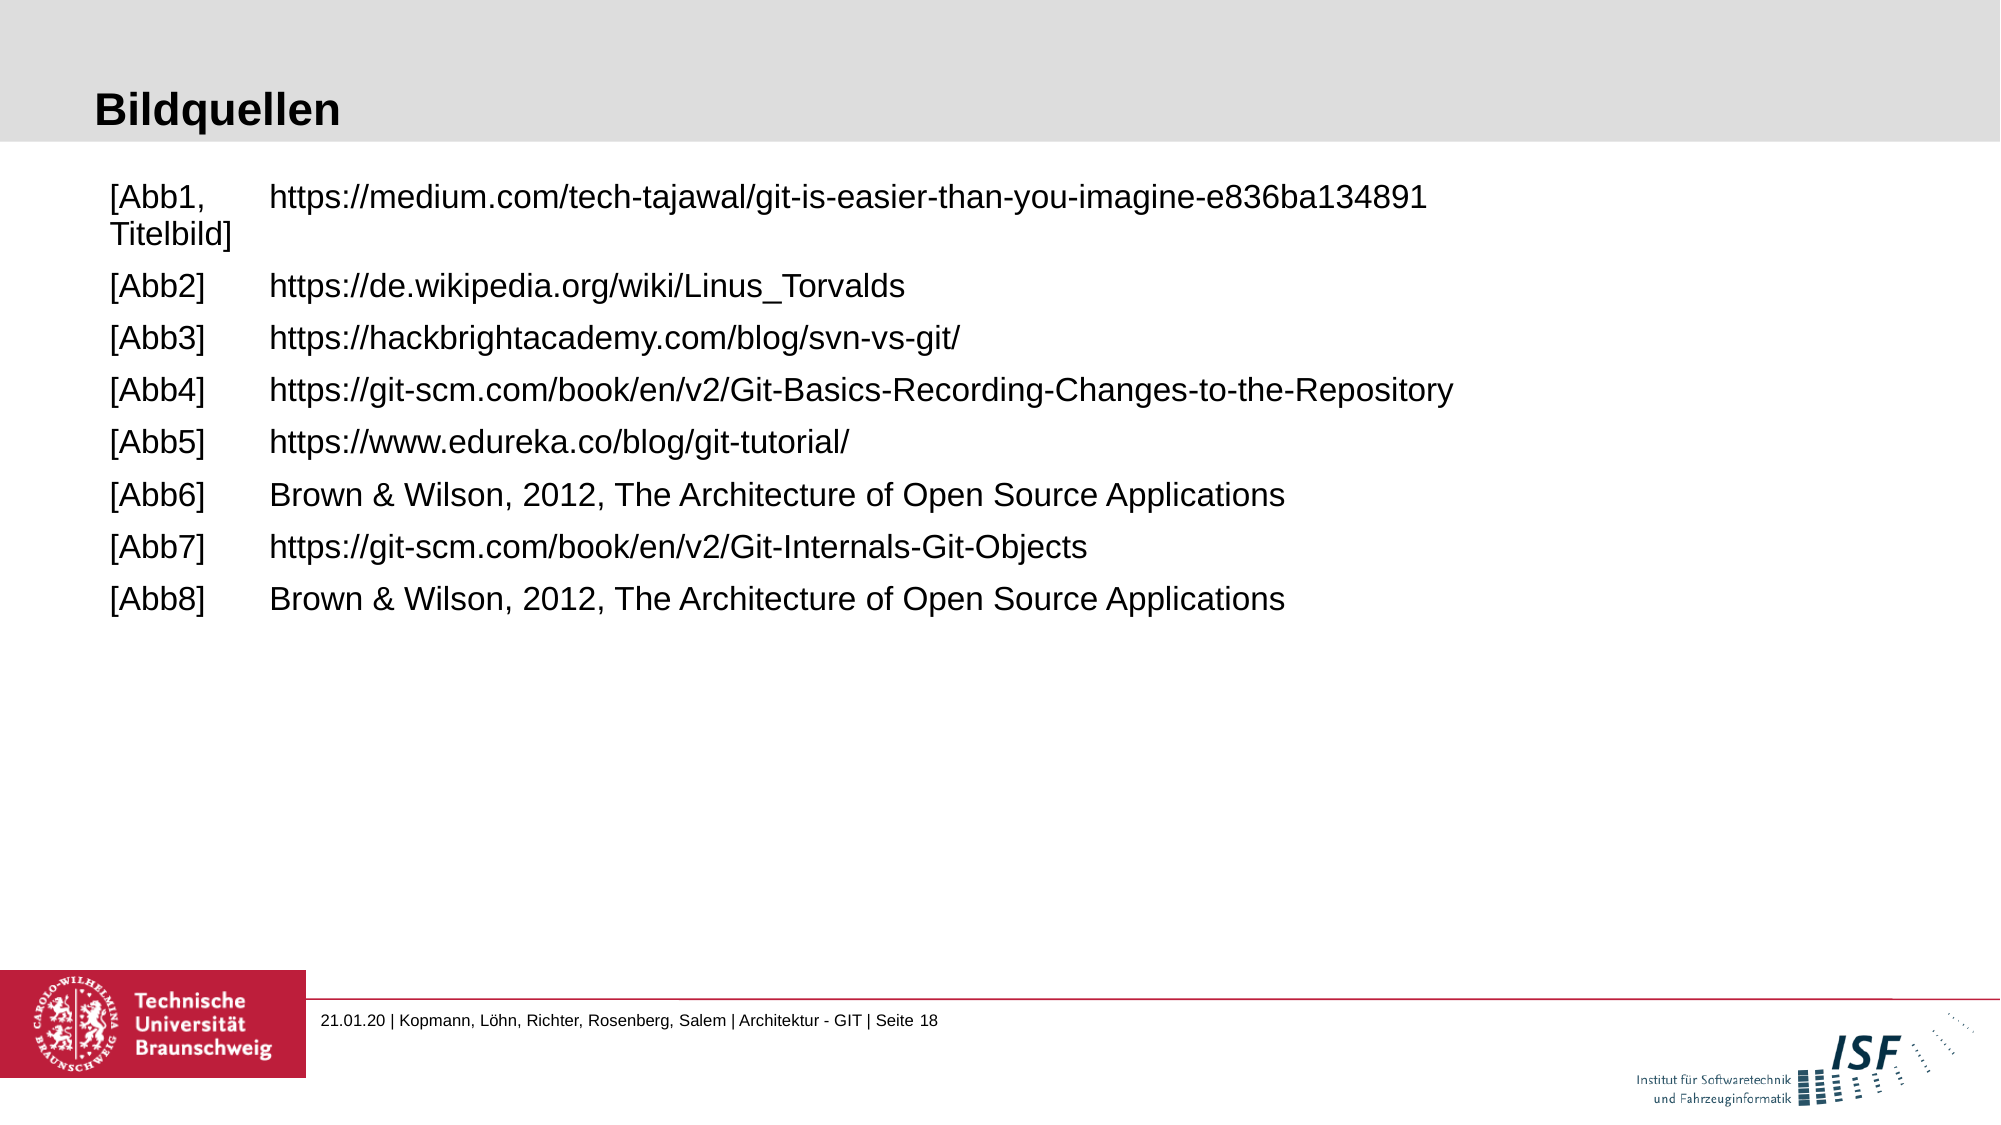

# Bildquellen
| [Abb1, Titelbild] | https://medium.com/tech-tajawal/git-is-easier-than-you-imagine-e836ba134891 |
| --- | --- |
| [Abb2] | https://de.wikipedia.org/wiki/Linus\_Torvalds |
| [Abb3] | https://hackbrightacademy.com/blog/svn-vs-git/ |
| [Abb4] | https://git-scm.com/book/en/v2/Git-Basics-Recording-Changes-to-the-Repository |
| [Abb5] | https://www.edureka.co/blog/git-tutorial/ |
| [Abb6] | Brown & Wilson, 2012, The Architecture of Open Source Applications |
| [Abb7] | https://git-scm.com/book/en/v2/Git-Internals-Git-Objects |
| [Abb8] | Brown & Wilson, 2012, The Architecture of Open Source Applications |